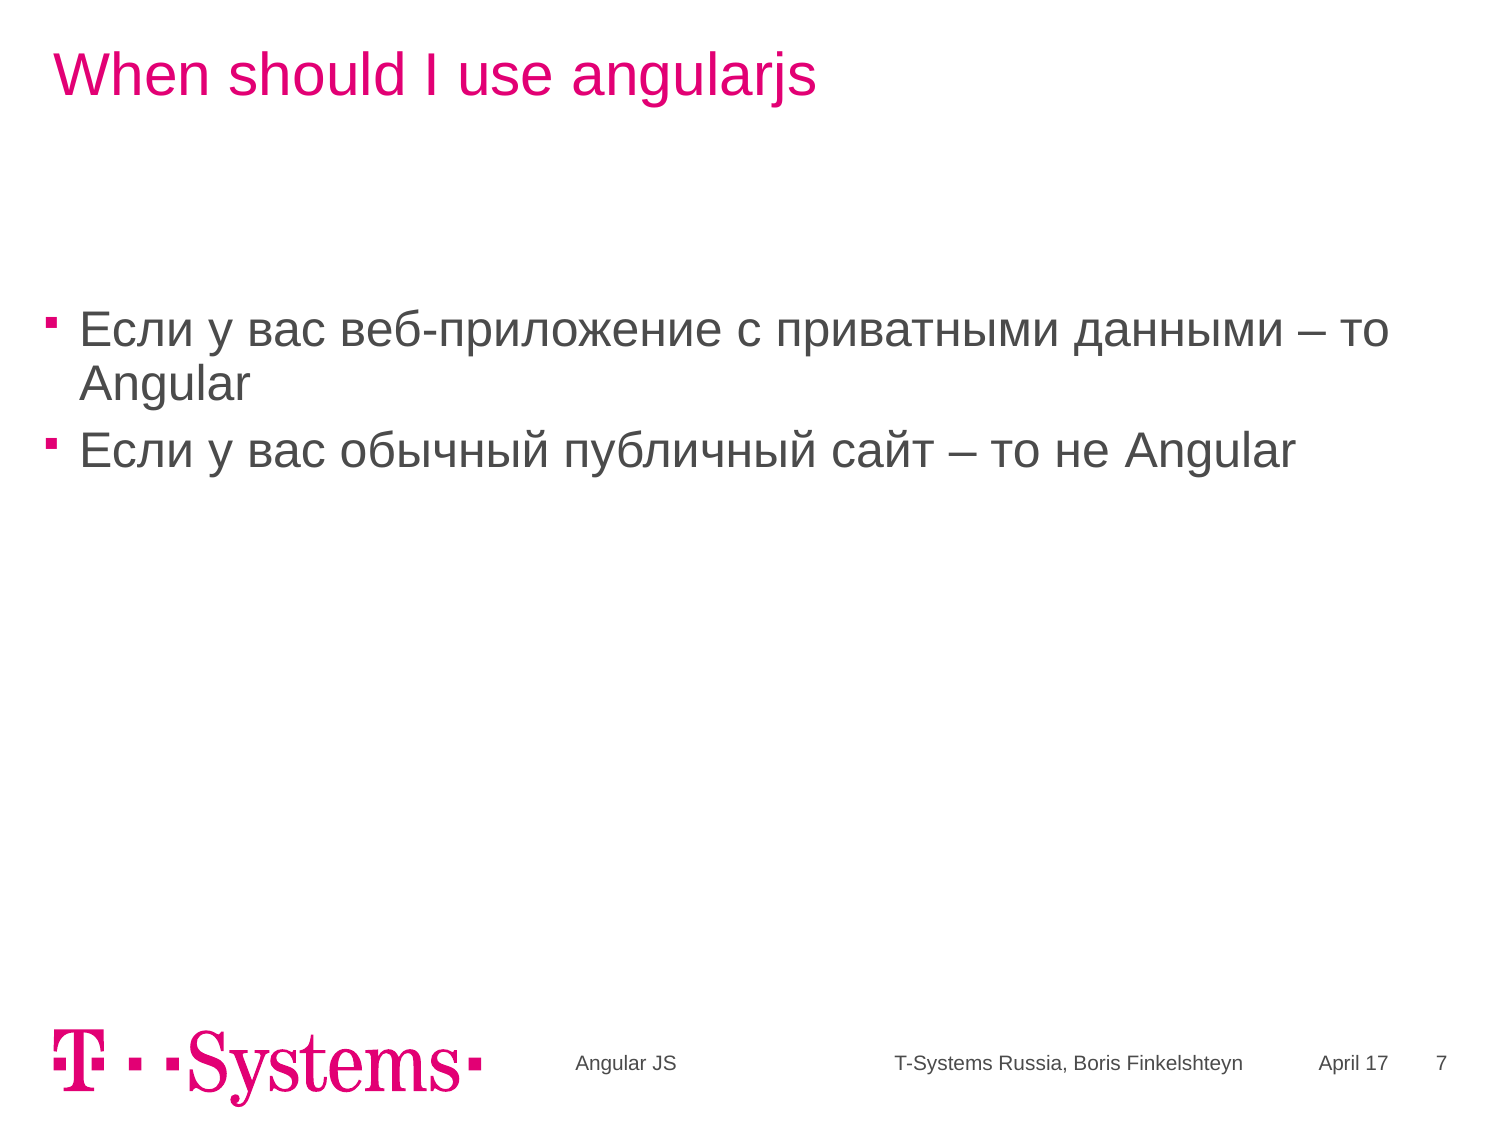

# When should I use angularjs
Если у вас веб-приложение с приватными данными – то Angular
Если у вас обычный публичный сайт – то не Angular

Angular JS                                      T-Systems Russia, Boris Finkelshteyn
April 17
7